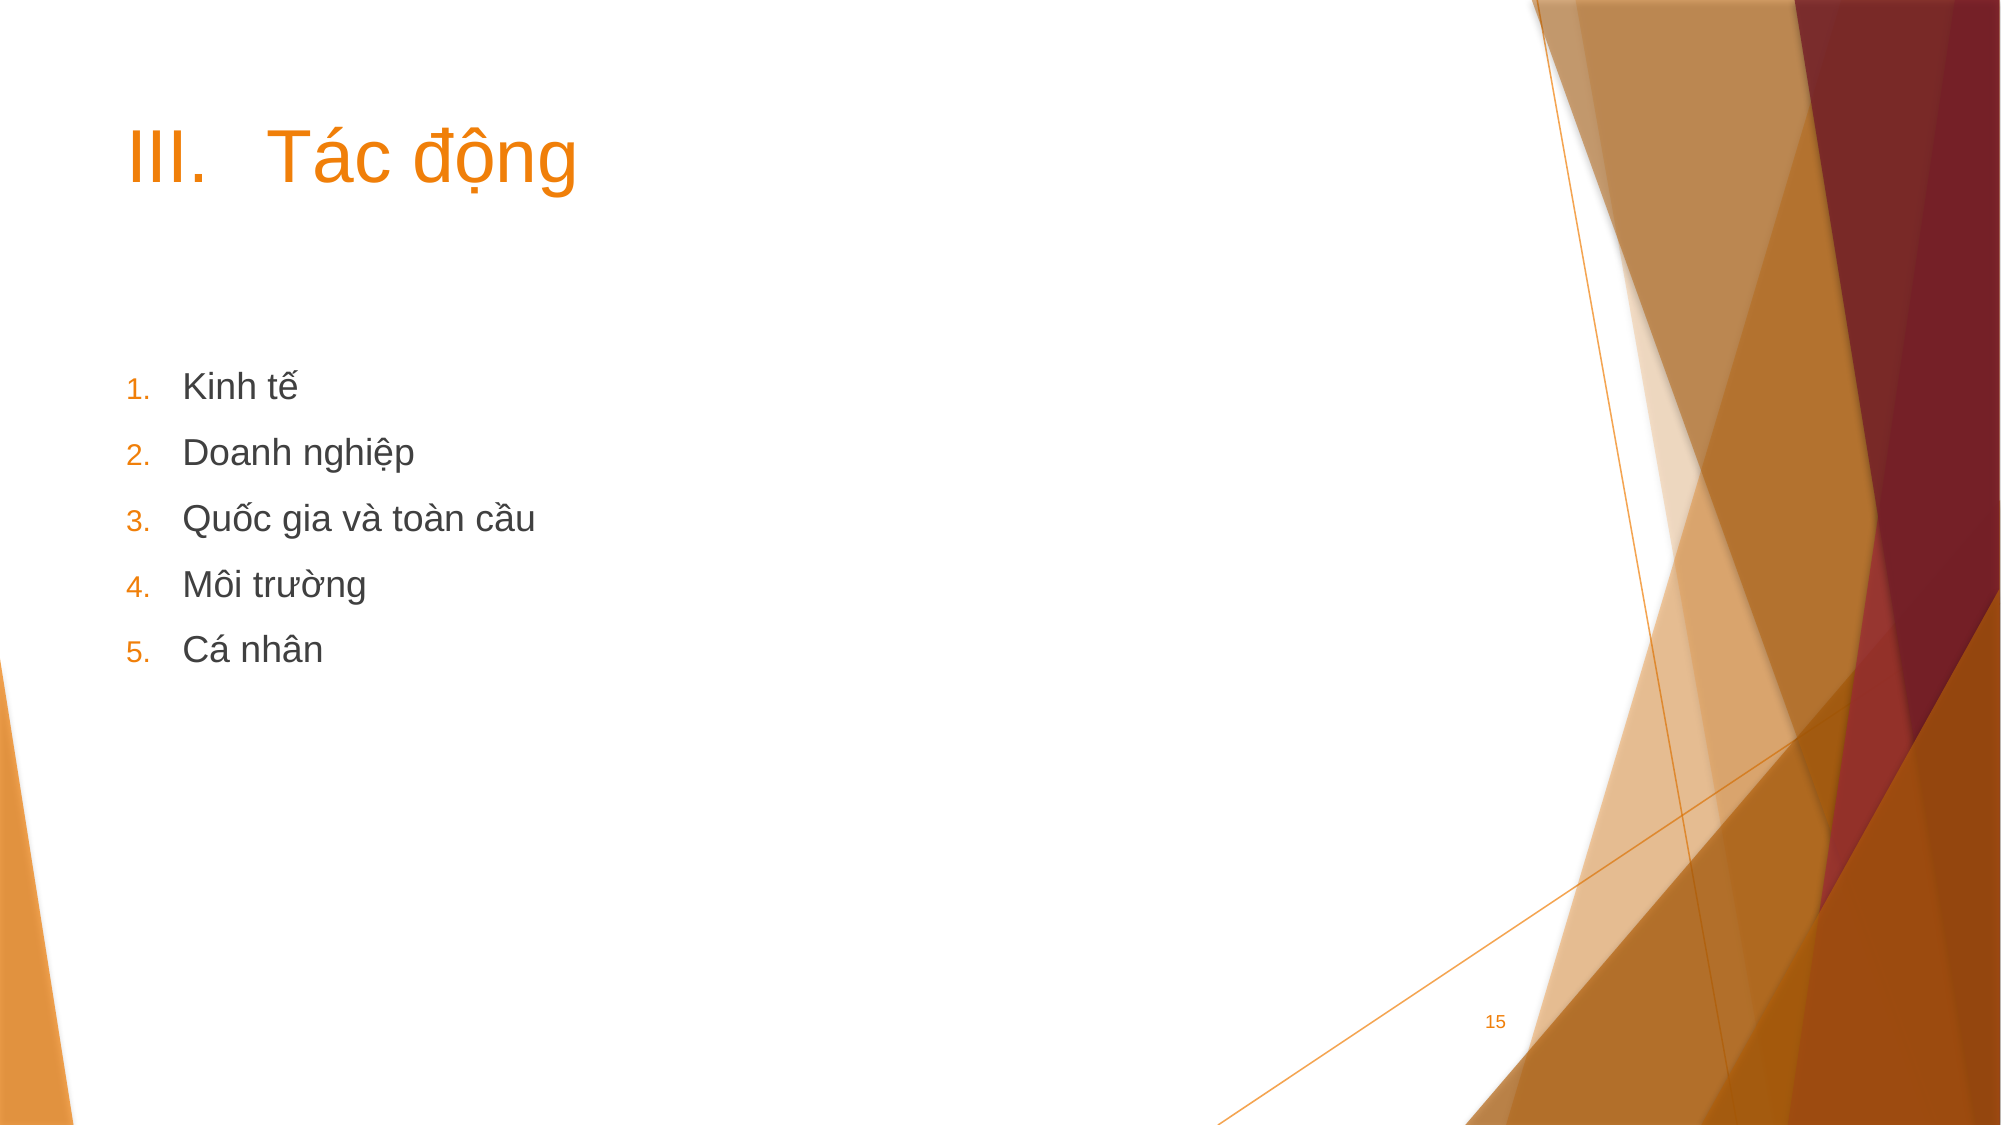

# Tác động
Kinh tế
Doanh nghiệp
Quốc gia và toàn cầu
Môi trường
Cá nhân

15